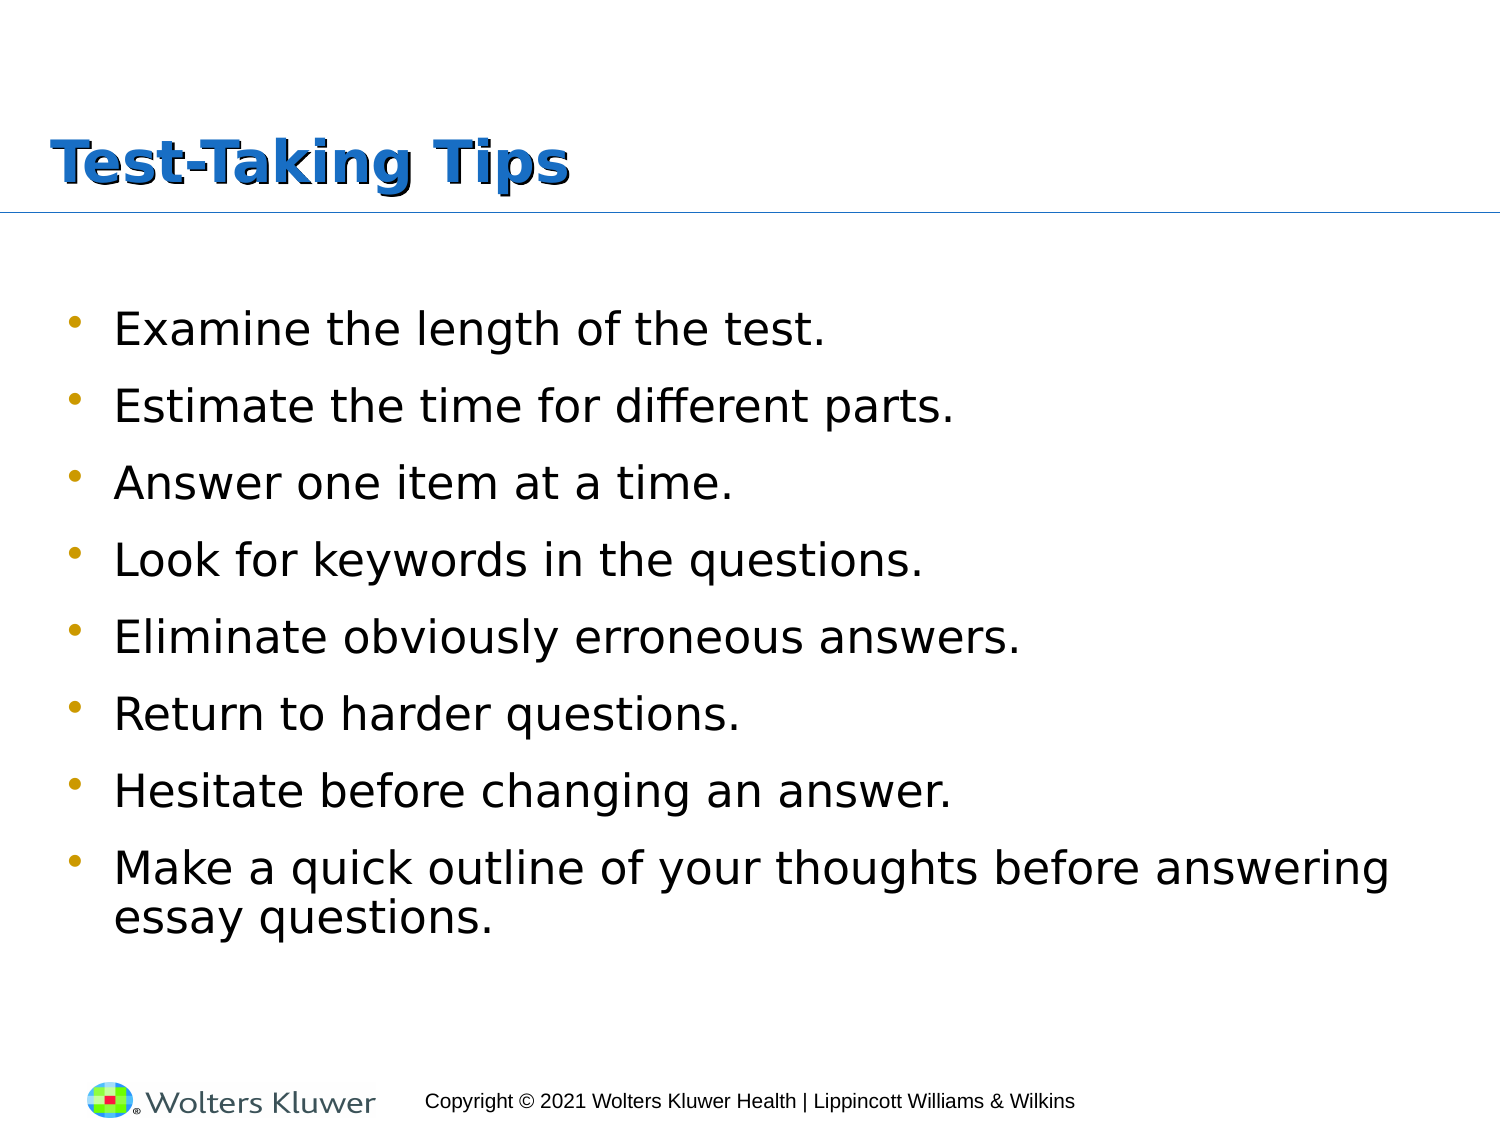

# Test-Taking Tips
Examine the length of the test.
Estimate the time for different parts.
Answer one item at a time.
Look for keywords in the questions.
Eliminate obviously erroneous answers.
Return to harder questions.
Hesitate before changing an answer.
Make a quick outline of your thoughts before answering essay questions.